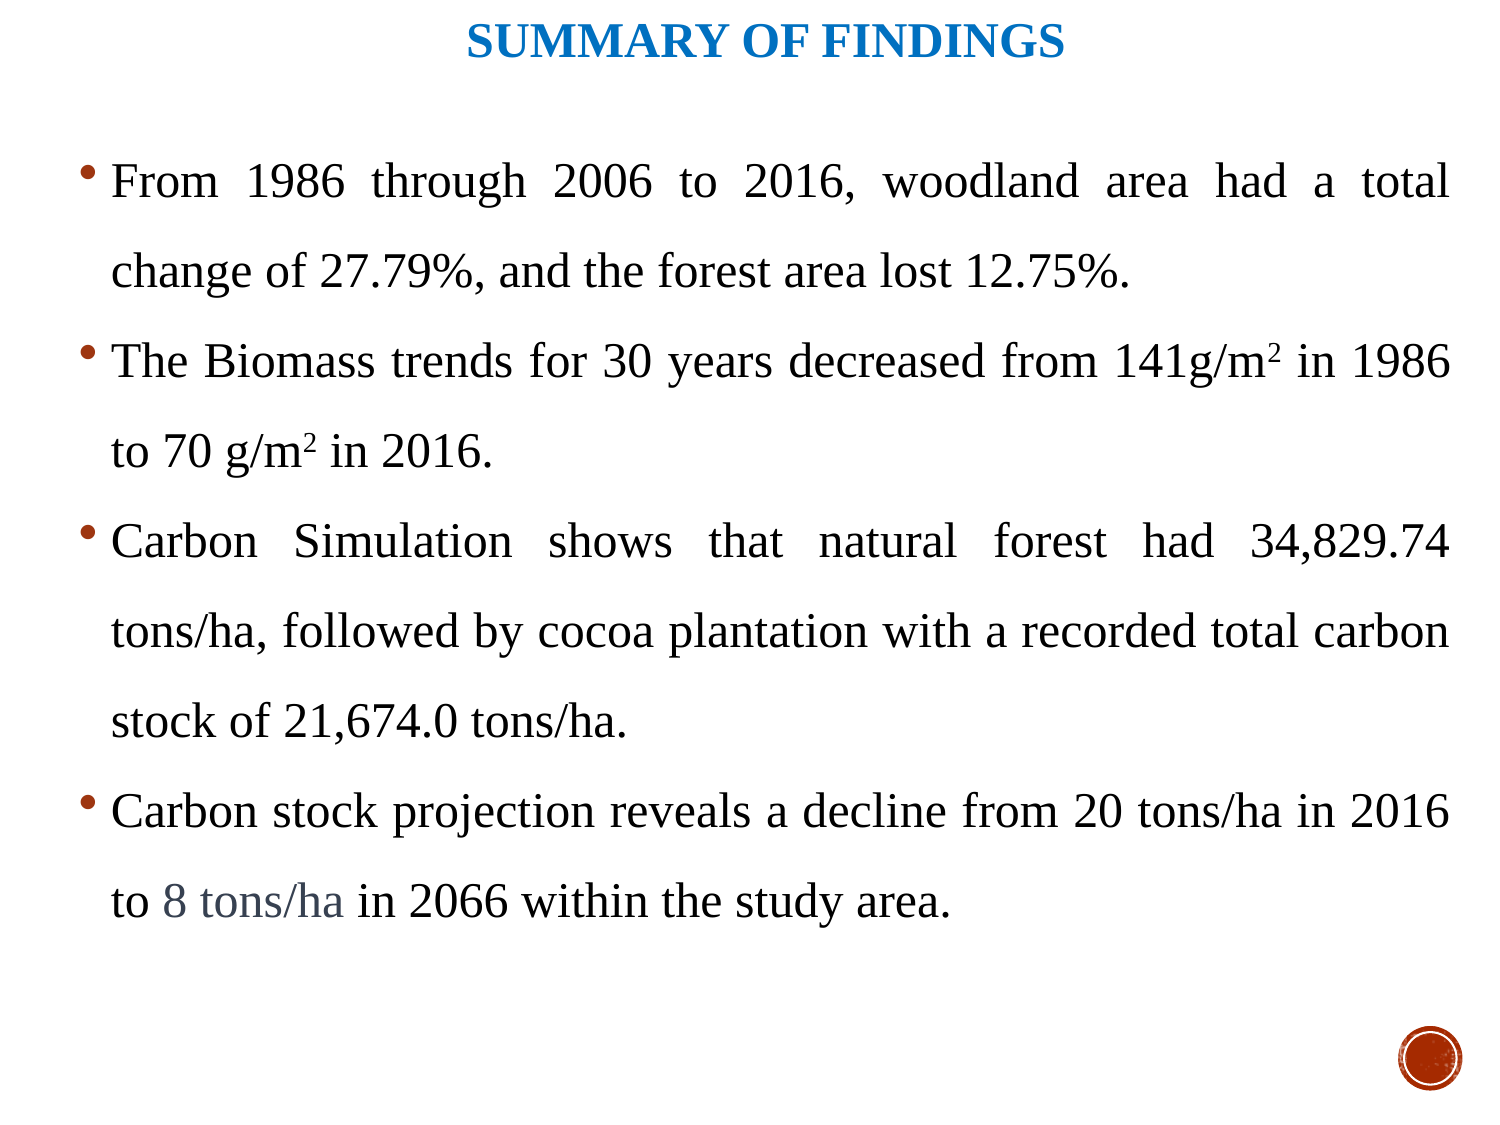

# Summary of findings
From 1986 through 2006 to 2016, woodland area had a total change of 27.79%, and the forest area lost 12.75%.
The Biomass trends for 30 years decreased from 141g/m2 in 1986 to 70 g/m2 in 2016.
Carbon Simulation shows that natural forest had 34,829.74 tons/ha, followed by cocoa plantation with a recorded total carbon stock of 21,674.0 tons/ha.
Carbon stock projection reveals a decline from 20 tons/ha in 2016 to 8 tons/ha in 2066 within the study area.